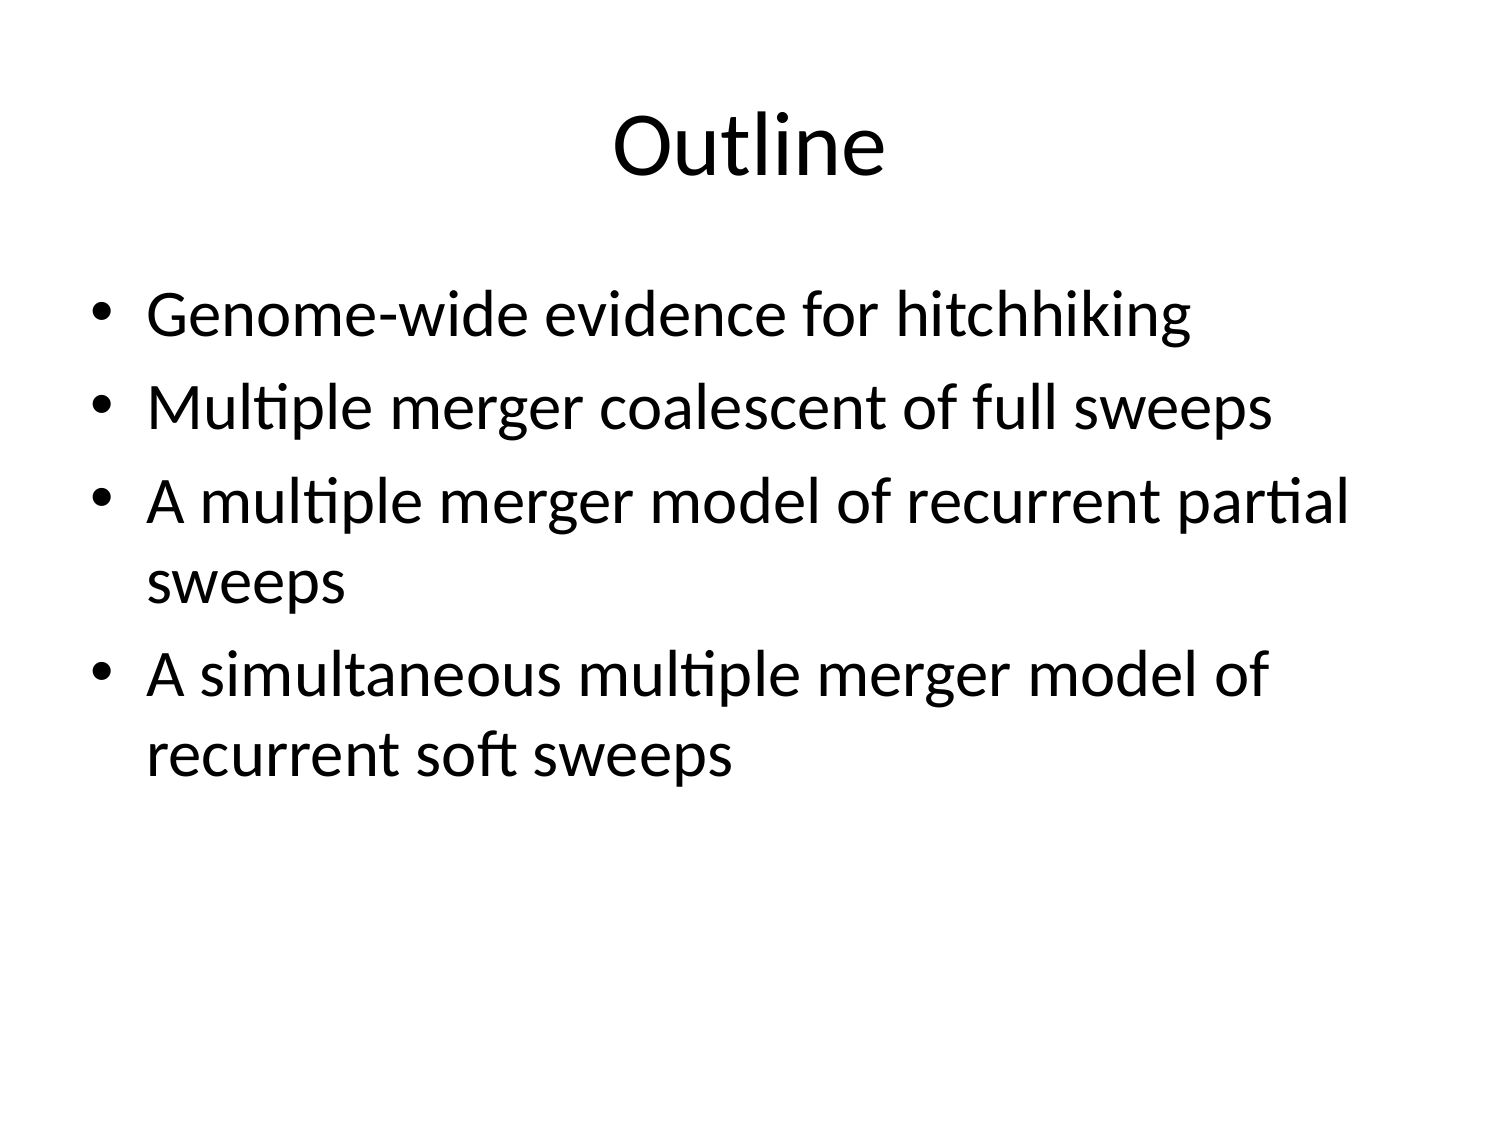

# Outline
Genome-wide evidence for hitchhiking
Multiple merger coalescent of full sweeps
A multiple merger model of recurrent partial sweeps
A simultaneous multiple merger model of recurrent soft sweeps